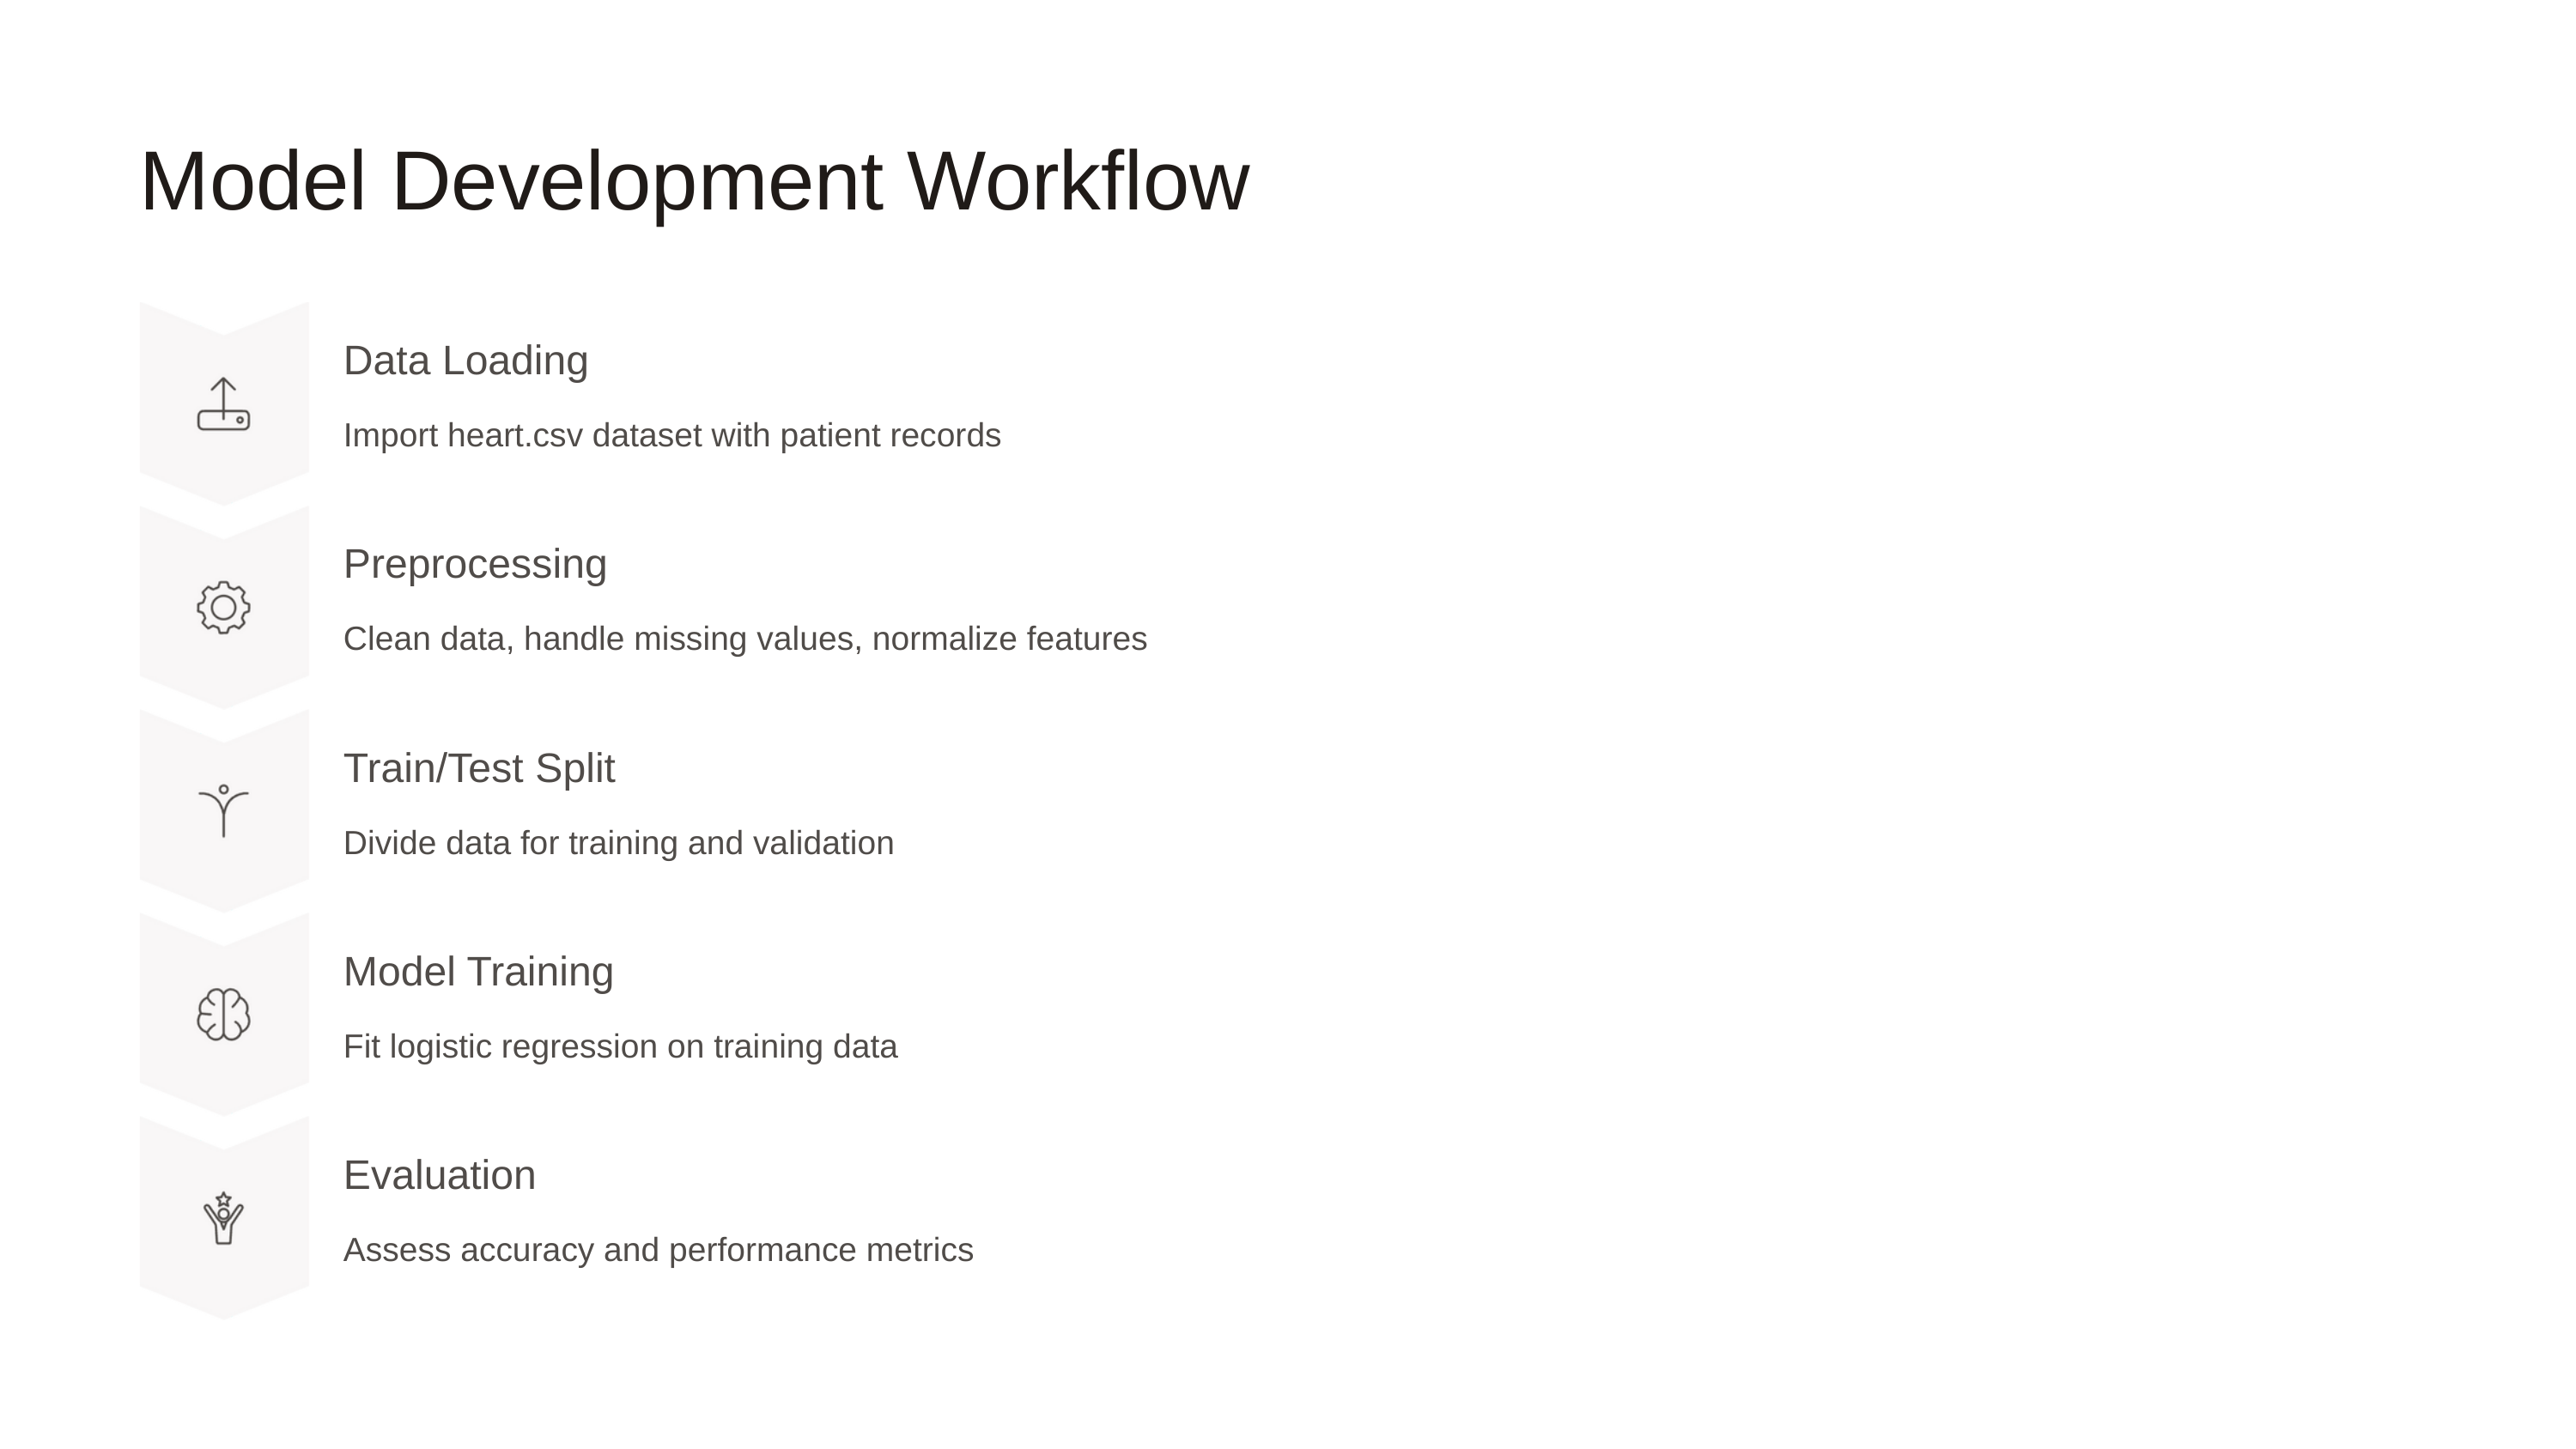

Model Development Workflow

Data Loading
Import heart.csv dataset with patient records

Preprocessing
Clean data, handle missing values, normalize features

Train/Test Split
Divide data for training and validation

Model Training
Fit logistic regression on training data

Evaluation
Assess accuracy and performance metrics